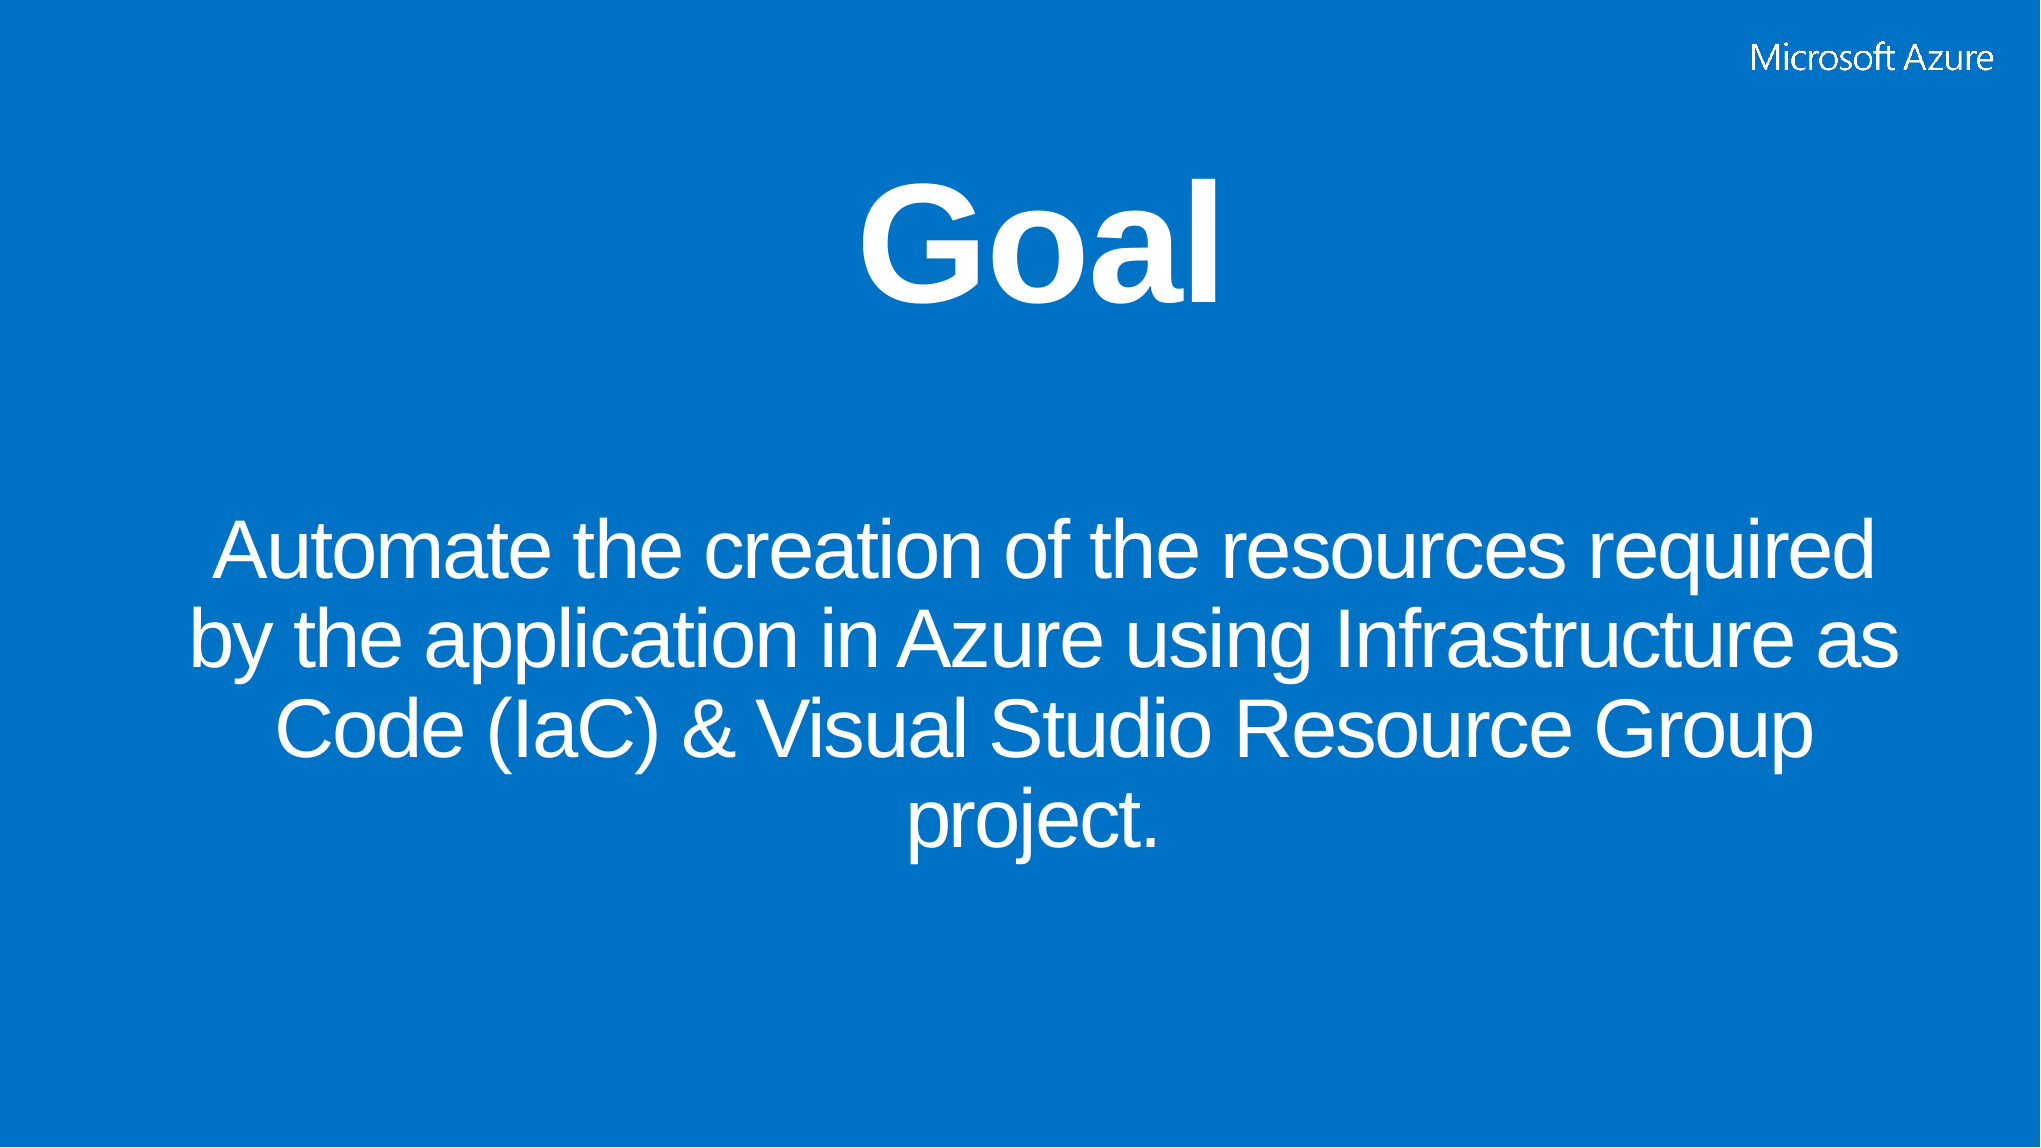

# Goal
Automate the creation of the resources required by the application in Azure using Infrastructure as Code (IaC) & Visual Studio Resource Group project.